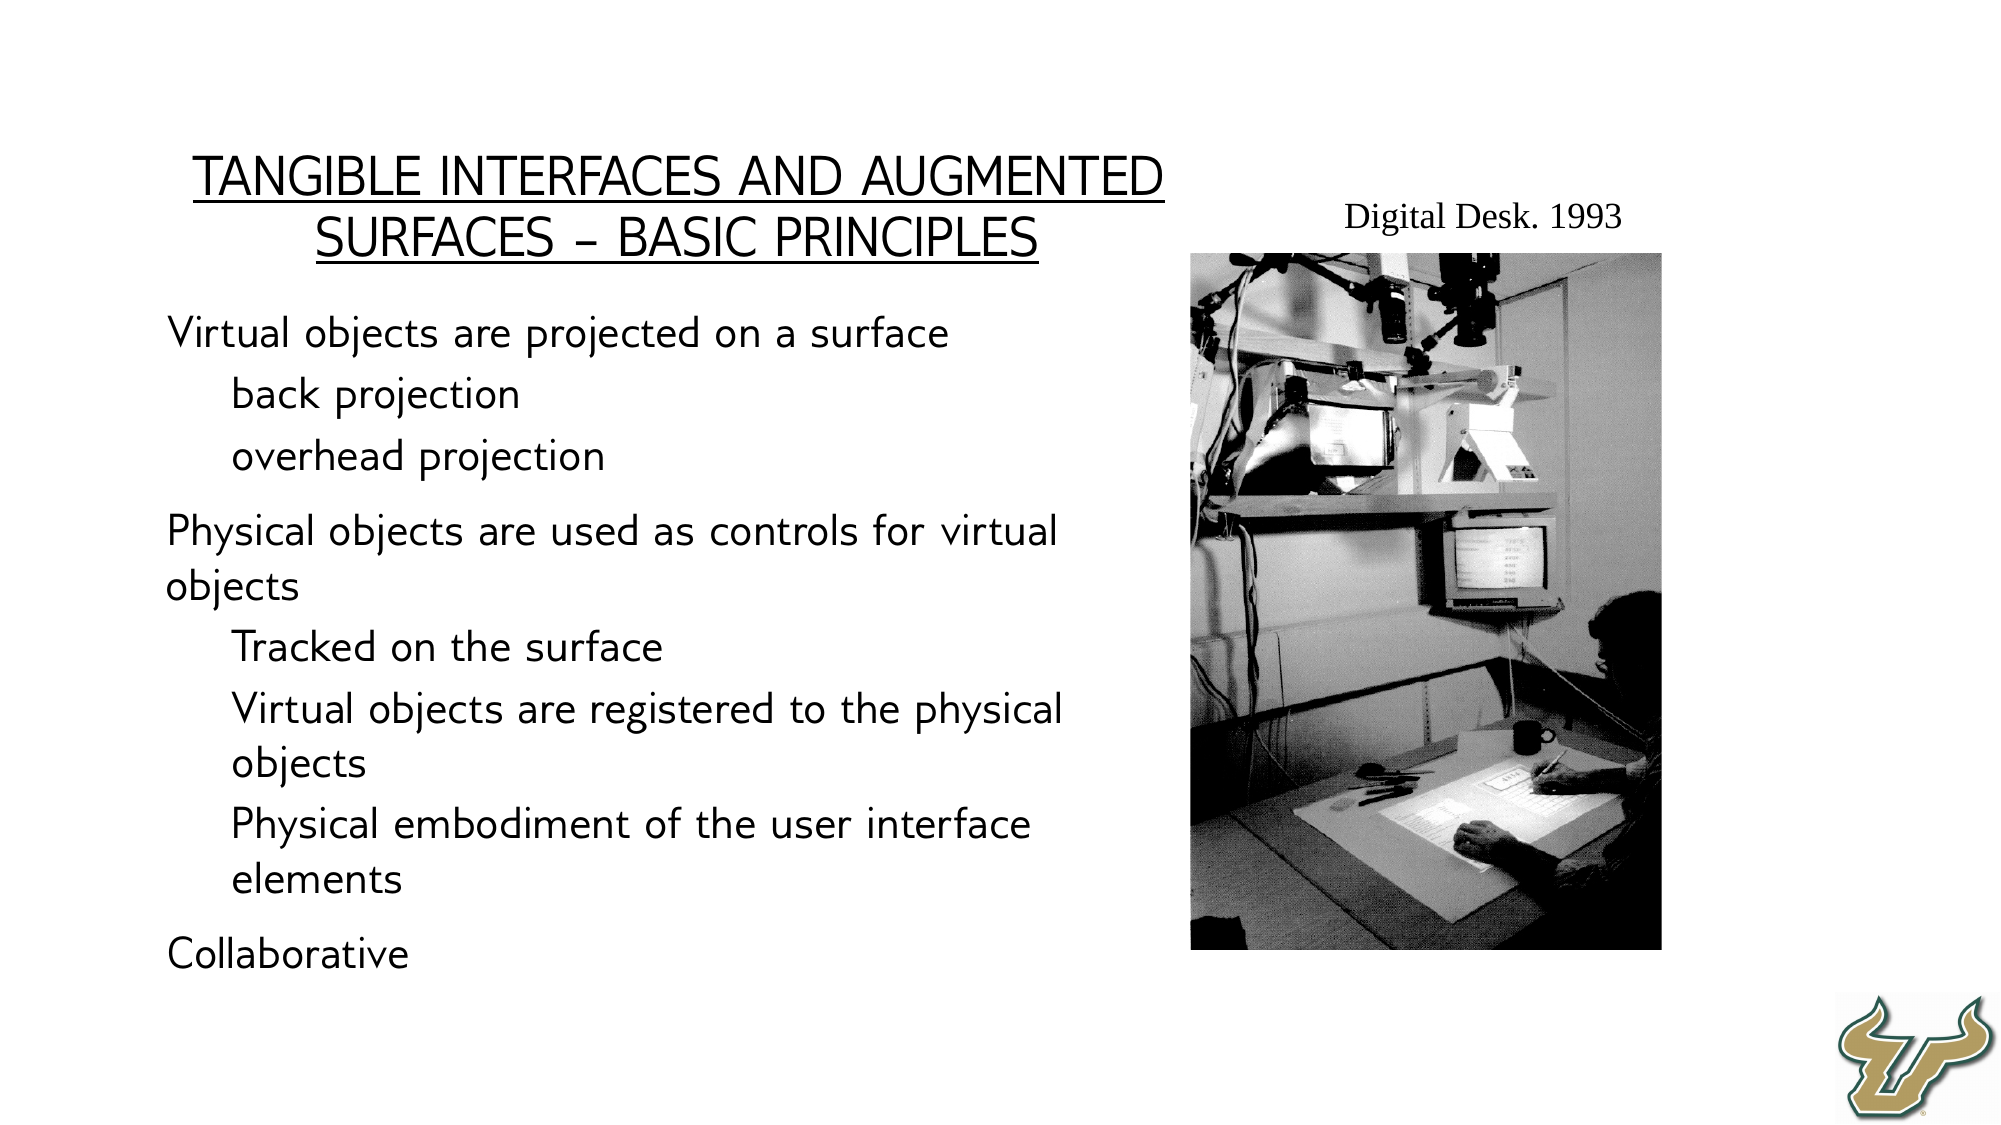

Tangible interfaces and augmented surfaces – Basic principles
Virtual objects are projected on a surface
back projection
overhead projection
Physical objects are used as controls for virtual objects
Tracked on the surface
Virtual objects are registered to the physical objects
Physical embodiment of the user interface elements
Collaborative
Digital Desk. 1993

(C) 2008 Doug Bowman, Virginia Tech
58